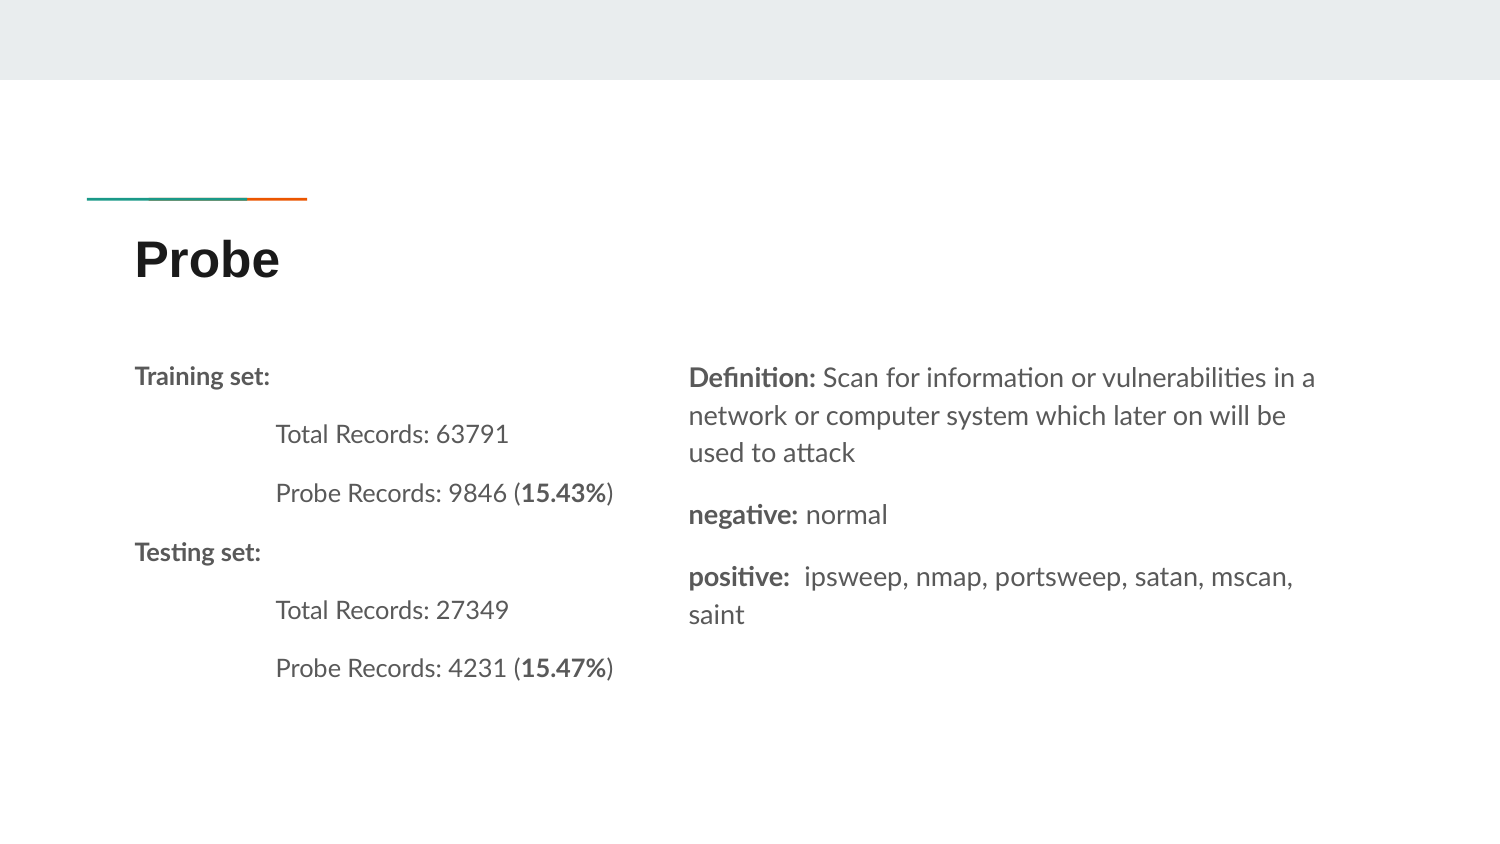

# Probe
Training set:
	Total Records: 63791
	Probe Records: 9846 (15.43%)
Testing set:
	Total Records: 27349
	Probe Records: 4231 (15.47%)
Definition: Scan for information or vulnerabilities in a network or computer system which later on will be used to attack
negative: normal
positive:  ipsweep, nmap, portsweep, satan, mscan, saint